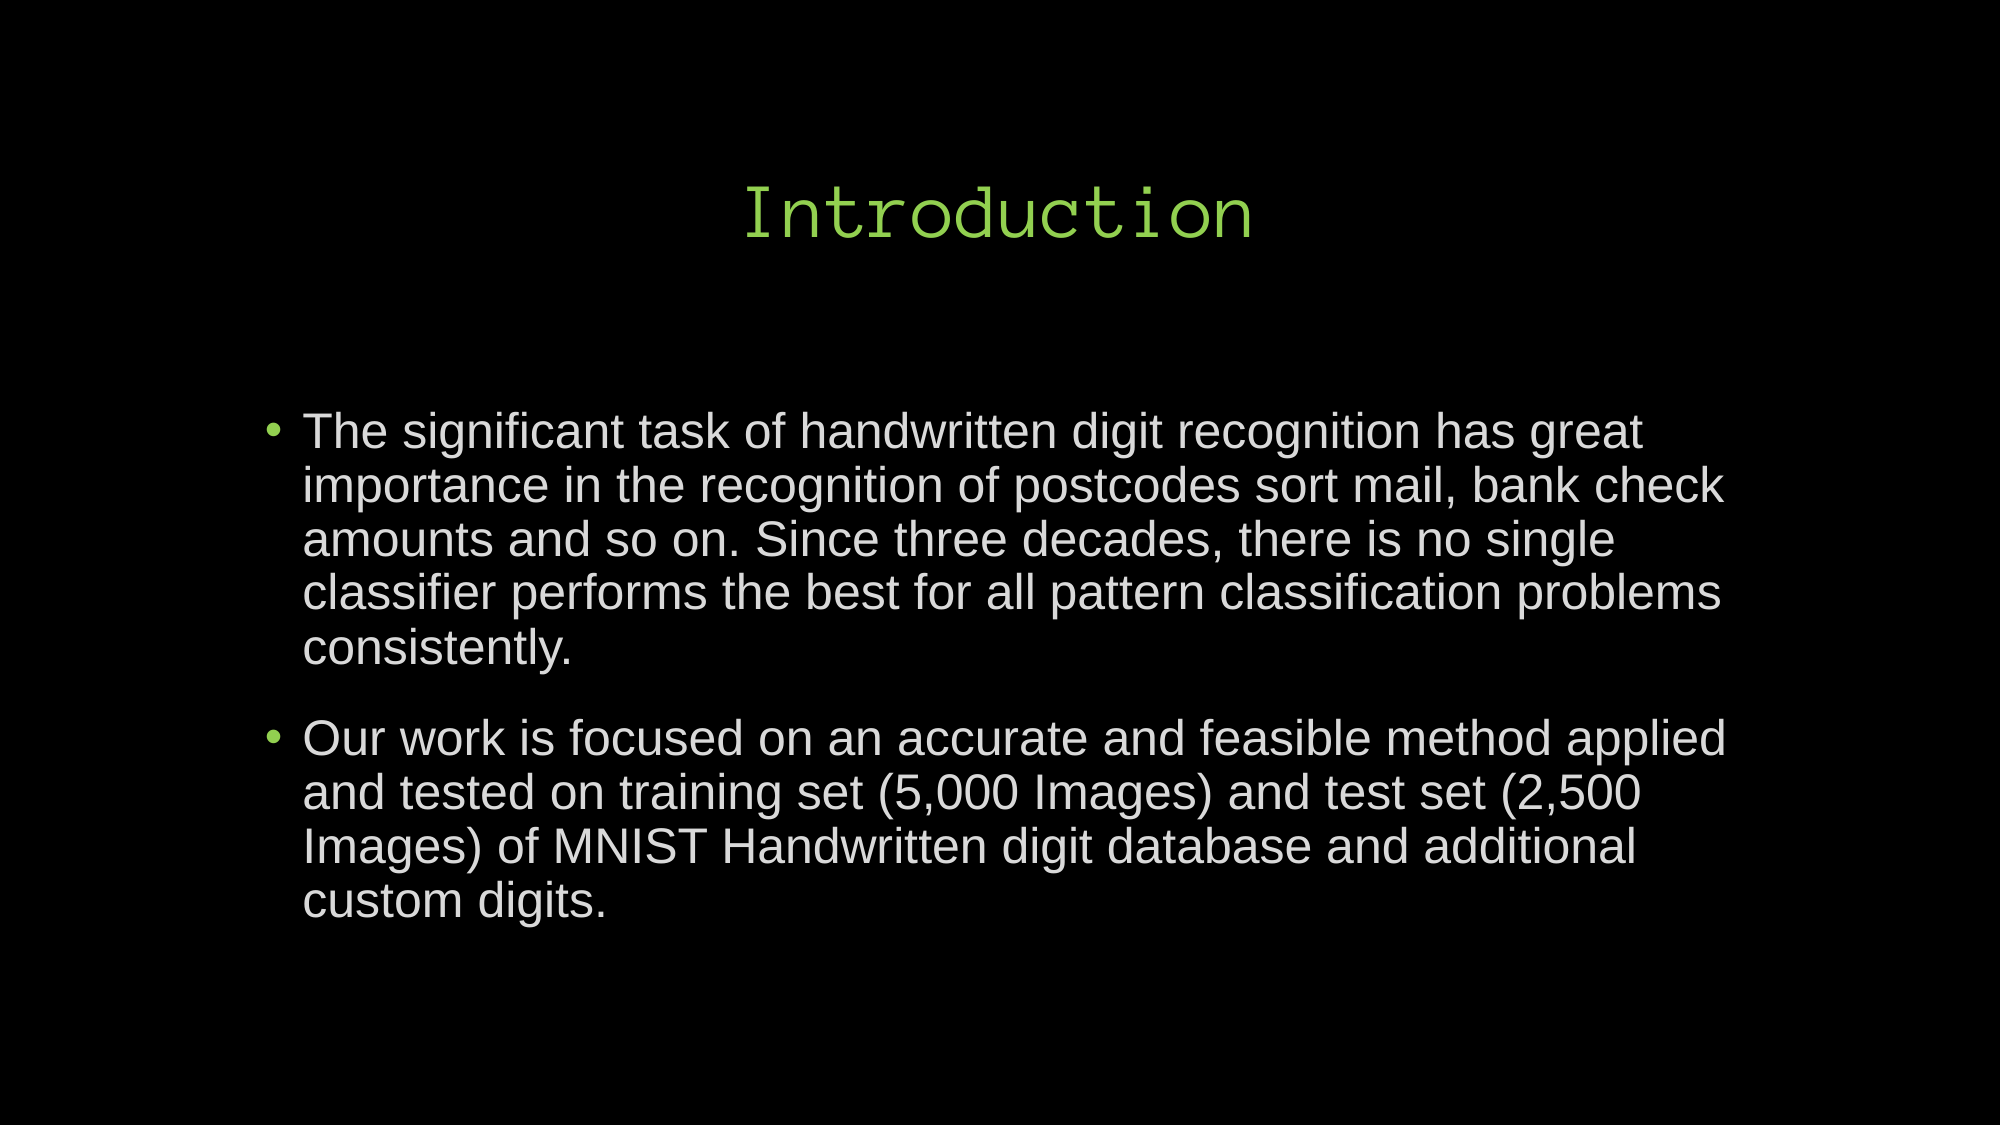

# Introduction

The significant task of handwritten digit recognition has great importance in the recognition of postcodes sort mail, bank check amounts and so on. Since three decades, there is no single classifier performs the best for all pattern classification problems consistently.
Our work is focused on an accurate and feasible method applied and tested on training set (5,000 Images) and test set (2,500 Images) of MNIST Handwritten digit database and additional custom digits.